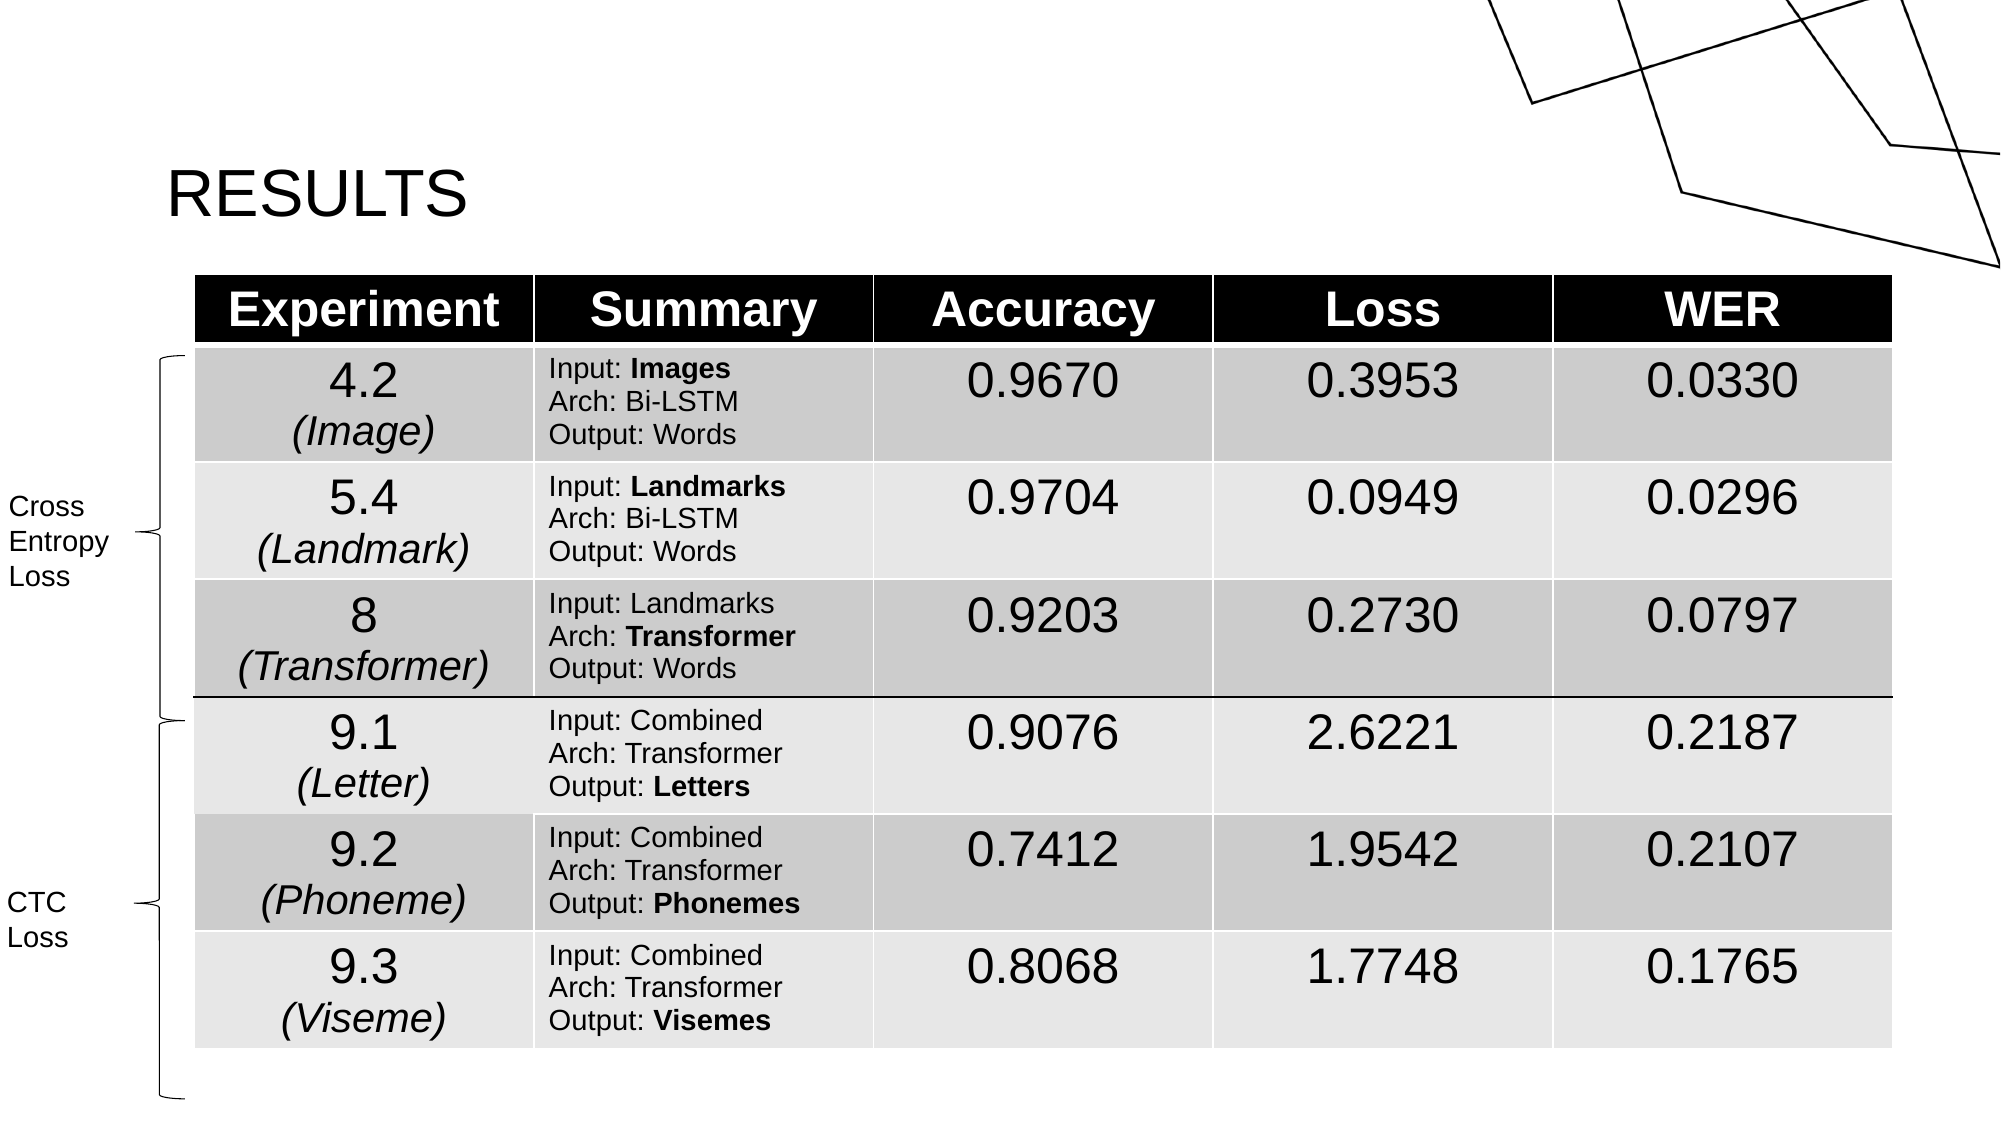

# Results
| Experiment | Summary | Accuracy | Loss | WER |
| --- | --- | --- | --- | --- |
| 4.2 (Image) | Input: Images Arch: Bi-LSTM Output: Words | 0.9670 | 0.3953 | 0.0330 |
| 5.4 (Landmark) | Input: Landmarks Arch: Bi-LSTM Output: Words | 0.9704 | 0.0949 | 0.0296 |
| 8 (Transformer) | Input: Landmarks Arch: Transformer Output: Words | 0.9203 | 0.2730 | 0.0797 |
| 9.1 (Letter) | Input: Combined Arch: Transformer Output: Letters | 0.9076 | 2.6221 | 0.2187 |
| 9.2 (Phoneme) | Input: Combined Arch: Transformer Output: Phonemes | 0.7412 | 1.9542 | 0.2107 |
| 9.3 (Viseme) | Input: Combined Arch: Transformer Output: Visemes | 0.8068 | 1.7748 | 0.1765 |

Cross Entropy Loss

CTC Loss